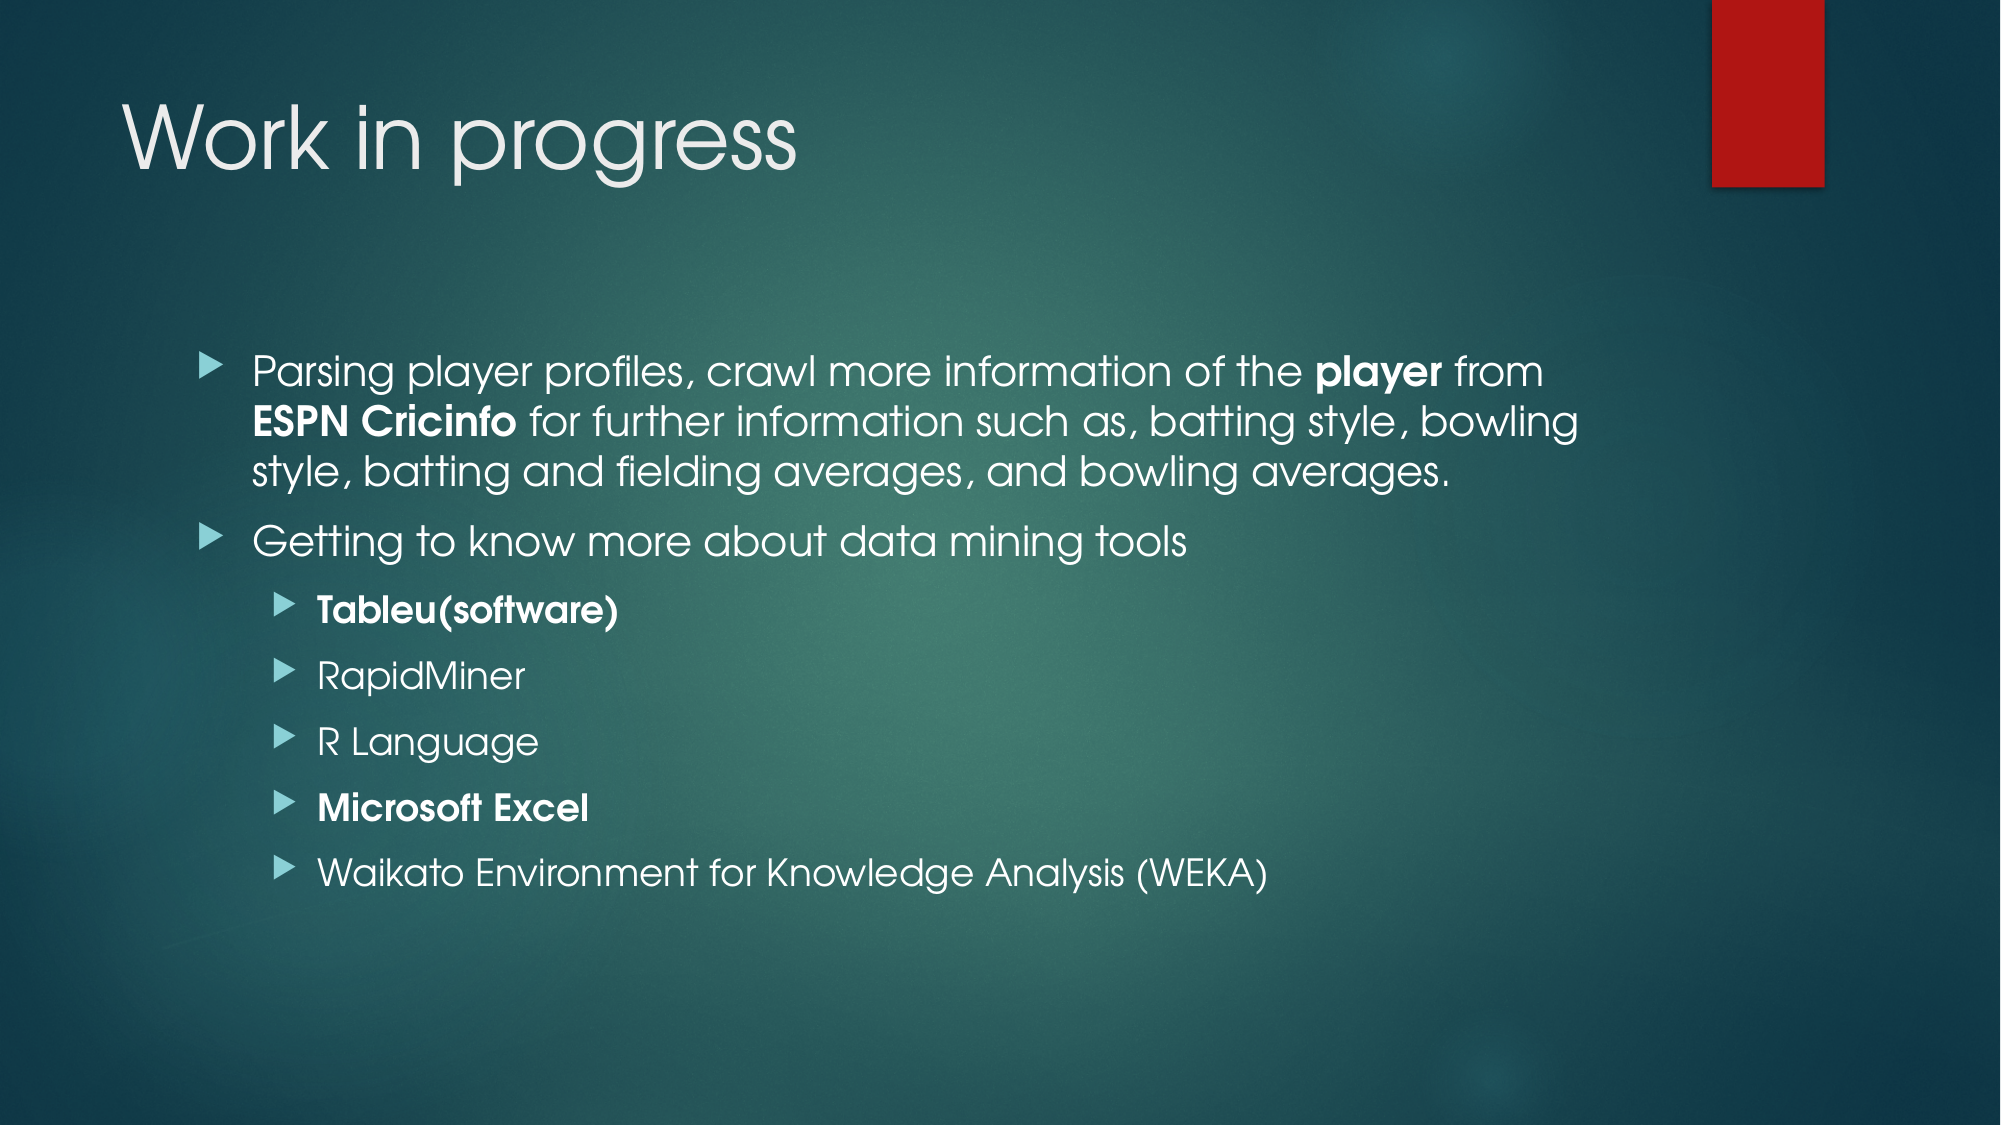

# Work in progress
Parsing player profiles, crawl more information of the player from ESPN Cricinfo for further information such as, batting style, bowling style, batting and fielding averages, and bowling averages.
Getting to know more about data mining tools
Tableu(software)
RapidMiner
R Language
Microsoft Excel
Waikato Environment for Knowledge Analysis (WEKA)